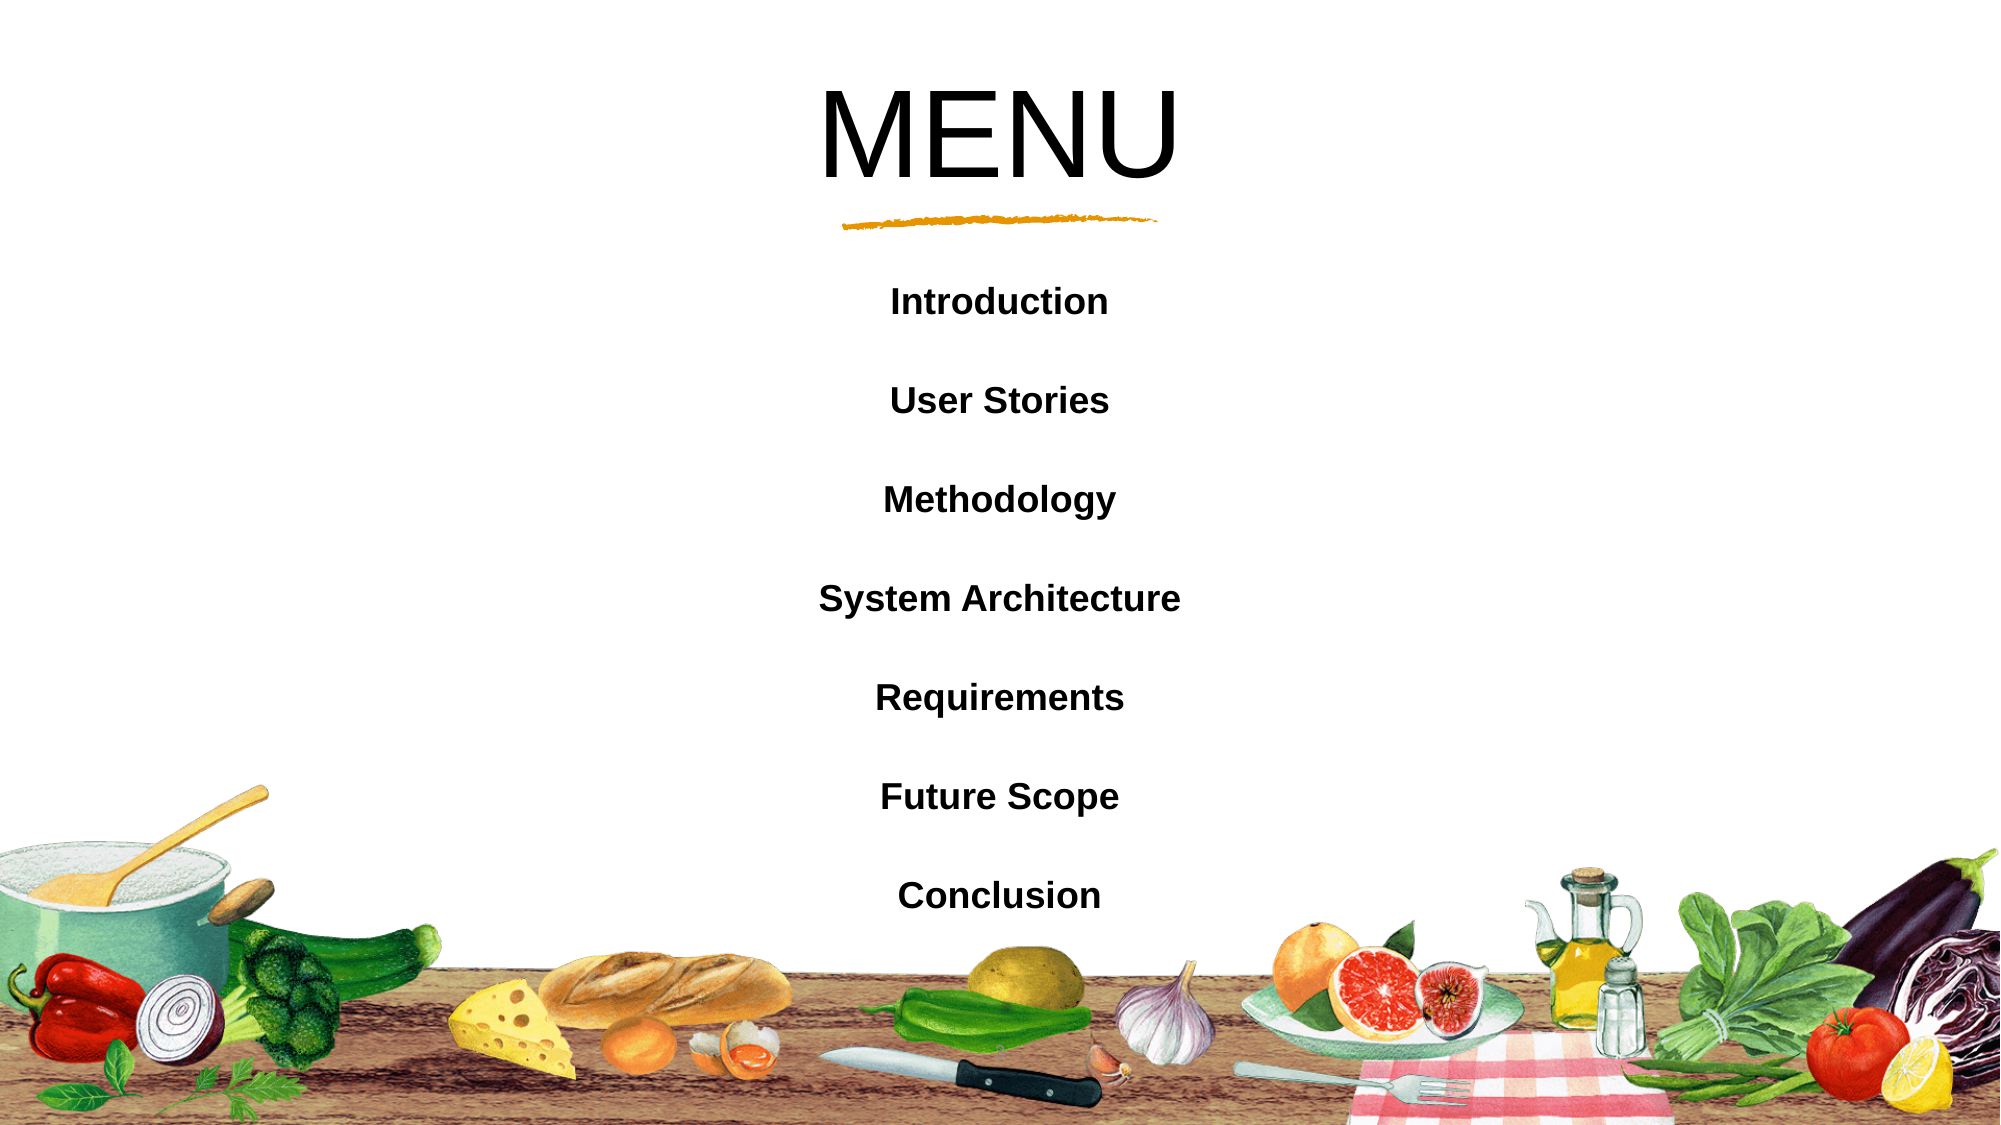

# MENU
Introduction

User Stories

Methodology

System Architecture

Requirements

Future Scope

Conclusion
3